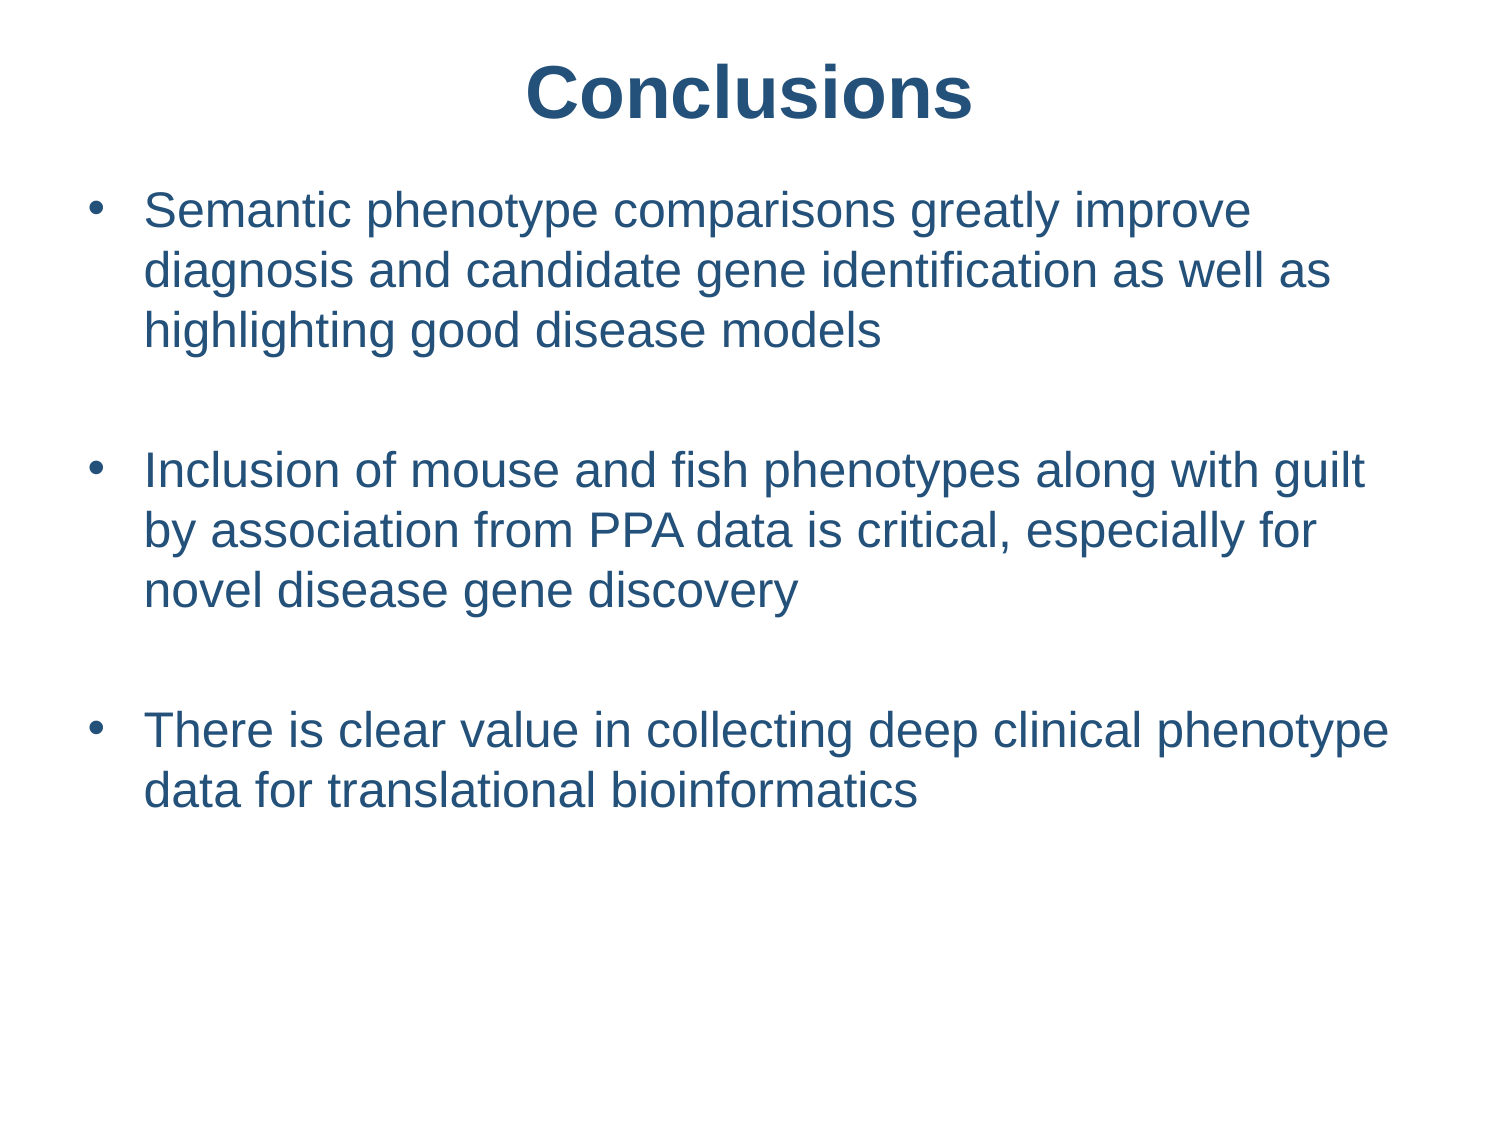

# Conclusions
Semantic phenotype comparisons greatly improve diagnosis and candidate gene identification as well as highlighting good disease models

Inclusion of mouse and fish phenotypes along with guilt by association from PPA data is critical, especially for novel disease gene discovery

There is clear value in collecting deep clinical phenotype data for translational bioinformatics